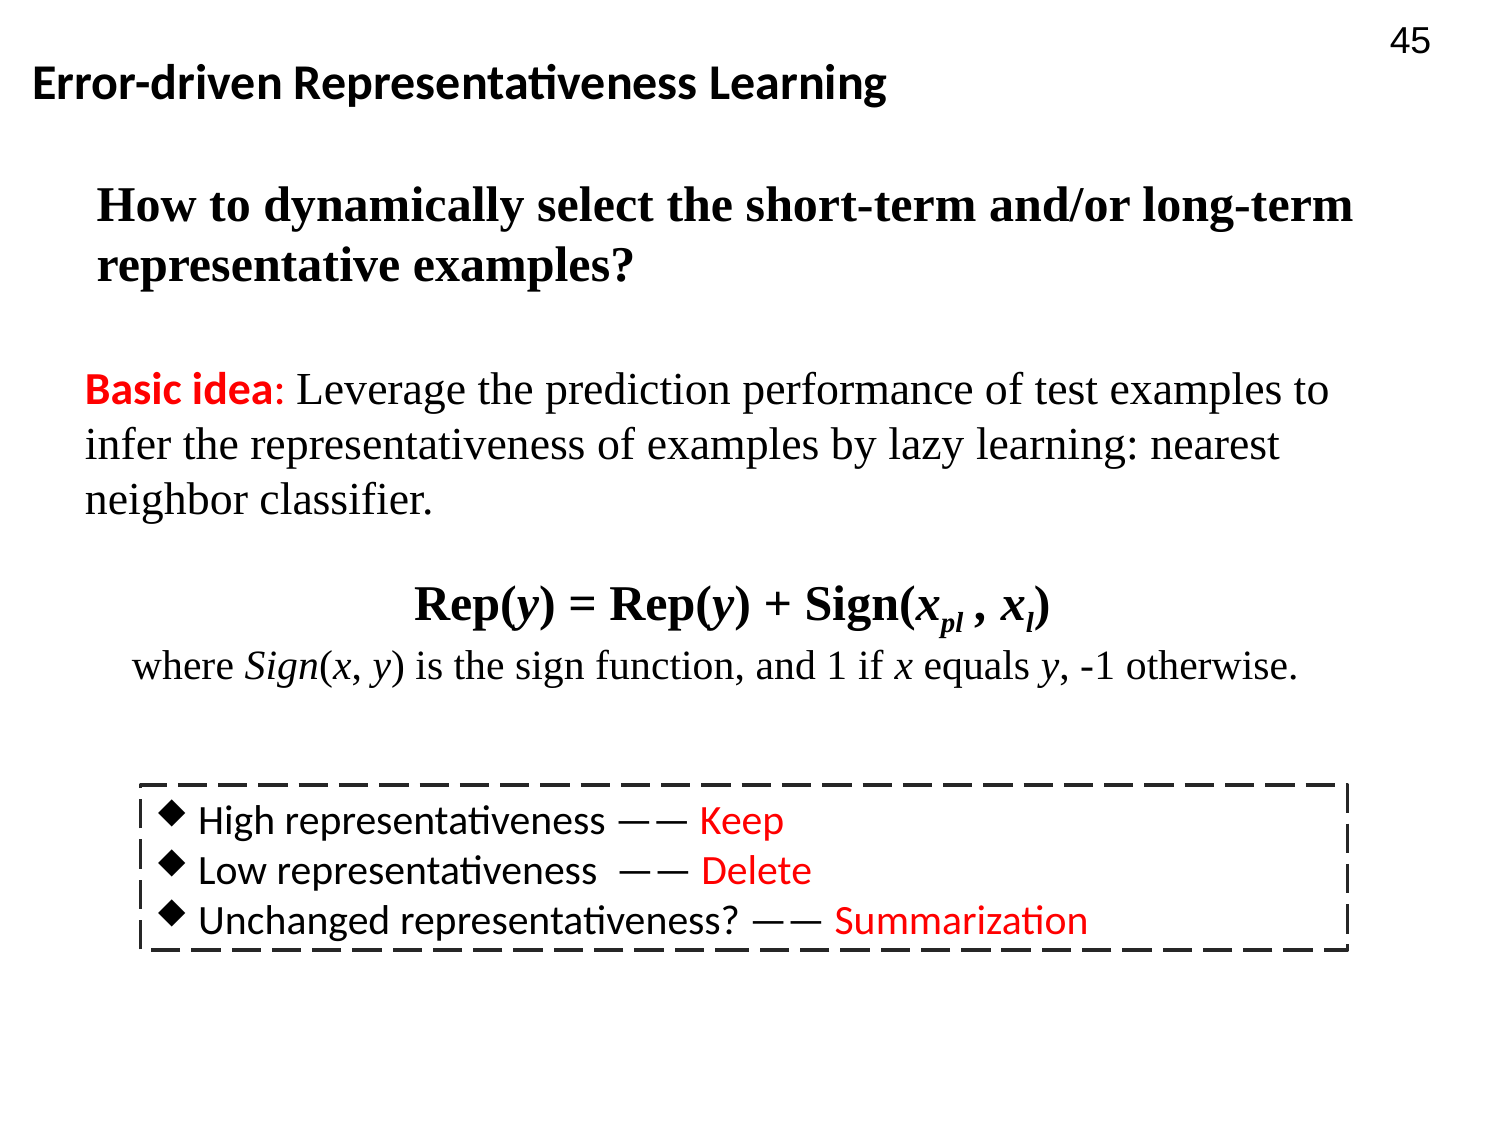

45
Error-driven Representativeness Learning
How to dynamically select the short-term and/or long-term representative examples?
Basic idea: Leverage the prediction performance of test examples to infer the representativeness of examples by lazy learning: nearest neighbor classifier.
Rep(y) = Rep(y) + Sign(xpl , xl)
where Sign(x, y) is the sign function, and 1 if x equals y, -1 otherwise.
 High representativeness —— Keep
 Low representativeness  —— Delete
 Unchanged representativeness? —— Summarization